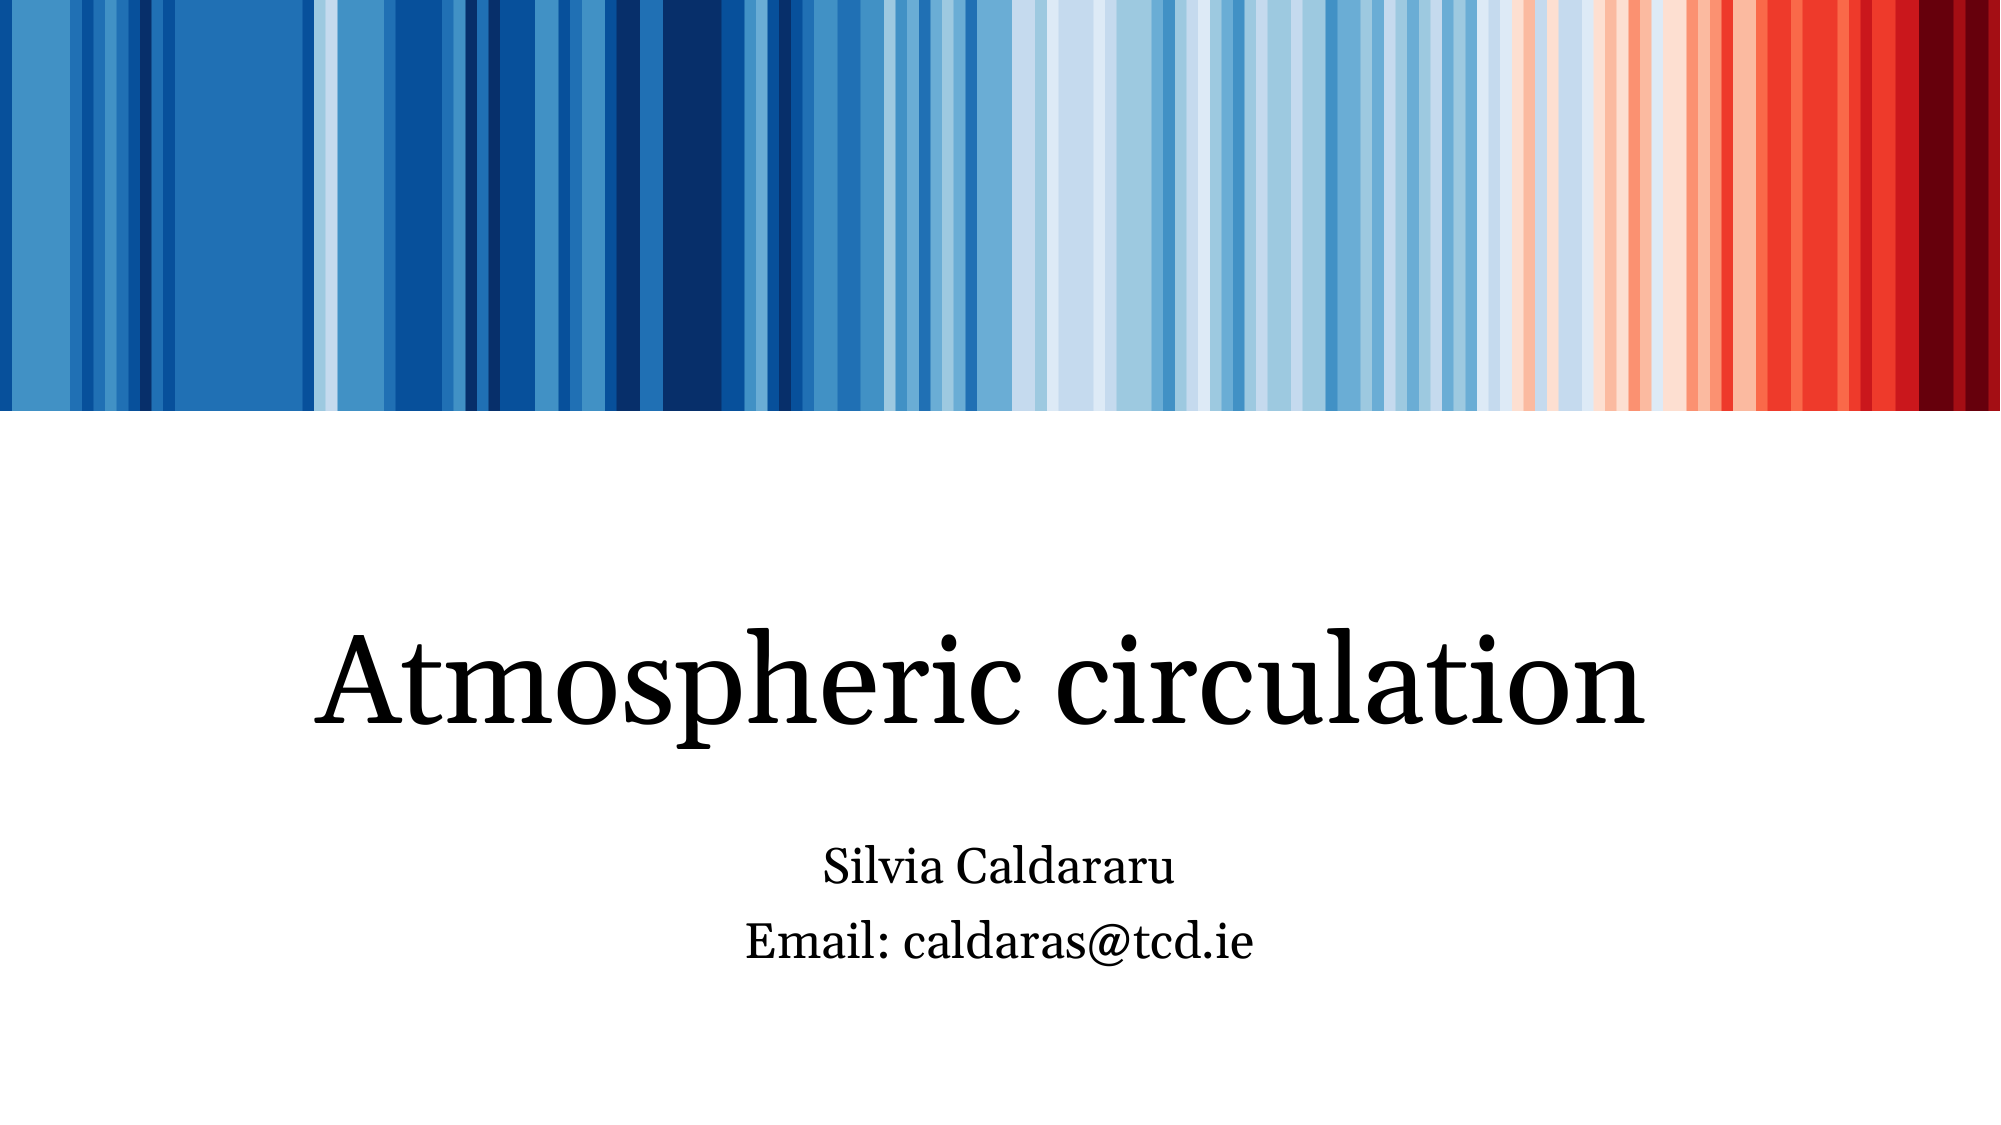

# Atmospheric circulation
Silvia Caldararu
Email: caldaras@tcd.ie